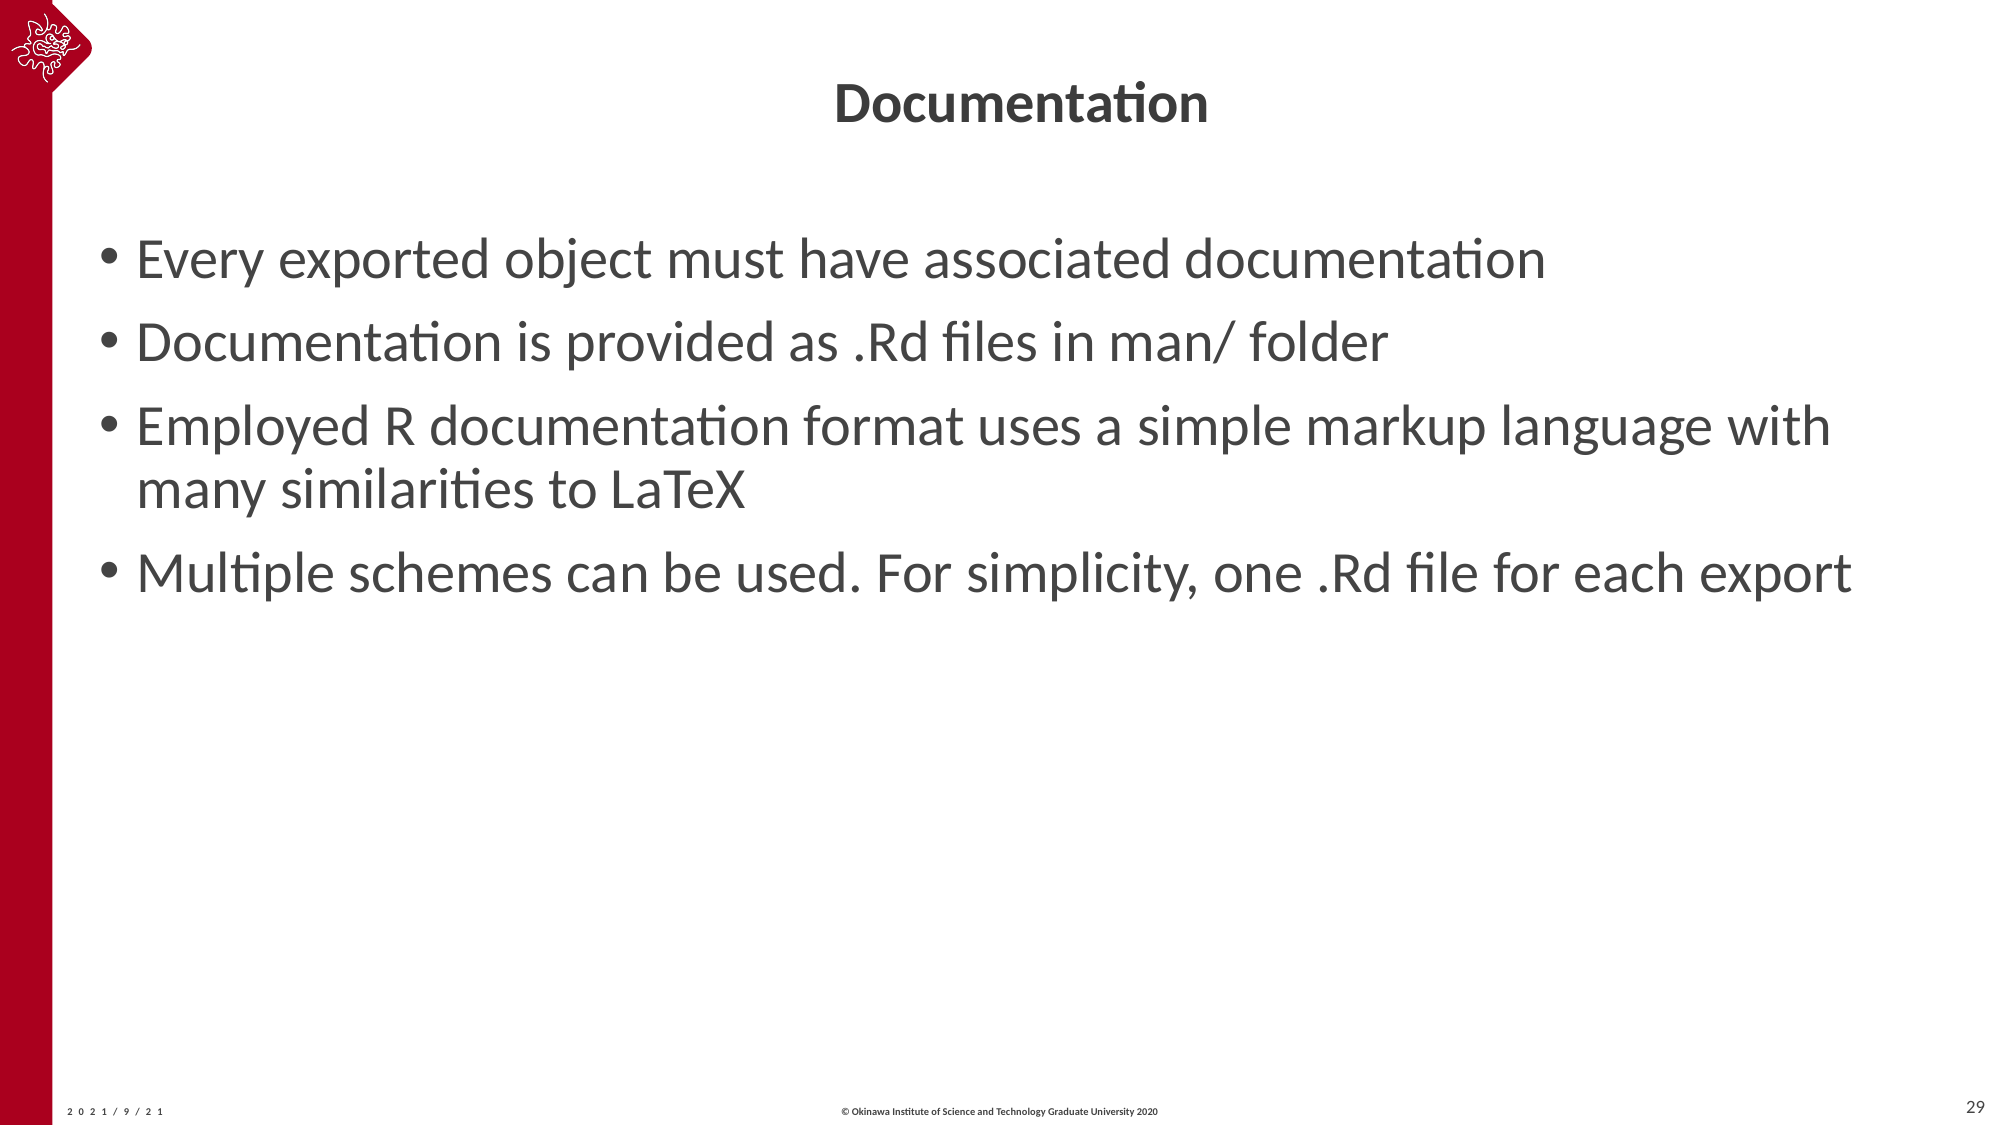

# Documentation
Every exported object must have associated documentation
Documentation is provided as .Rd files in man/ folder
Employed R documentation format uses a simple markup language with many similarities to LaTeX
Multiple schemes can be used. For simplicity, one .Rd file for each export